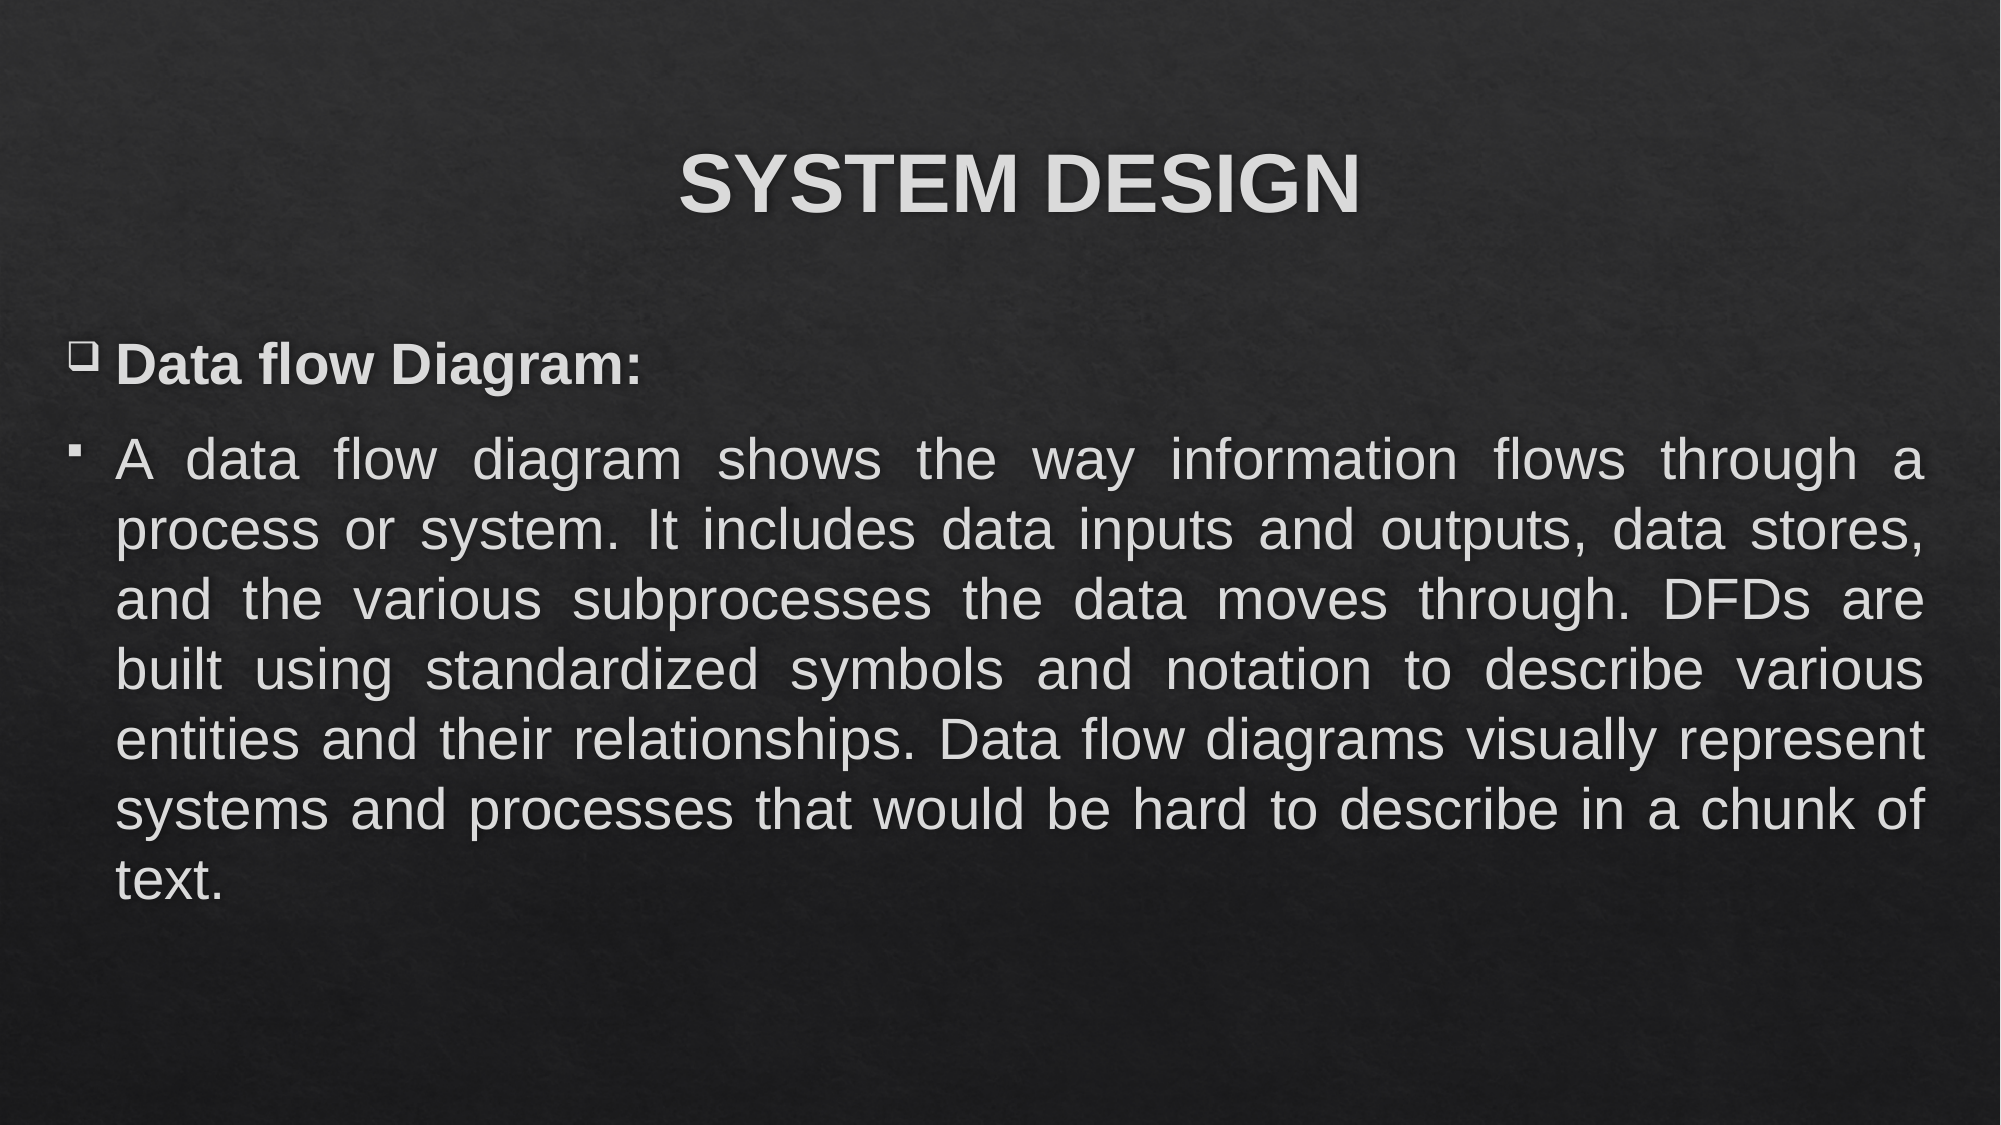

# SYSTEM DESIGN
Data flow Diagram:
A data flow diagram shows the way information flows through a process or system. It includes data inputs and outputs, data stores, and the various subprocesses the data moves through. DFDs are built using standardized symbols and notation to describe various entities and their relationships. Data flow diagrams visually represent systems and processes that would be hard to describe in a chunk of text.